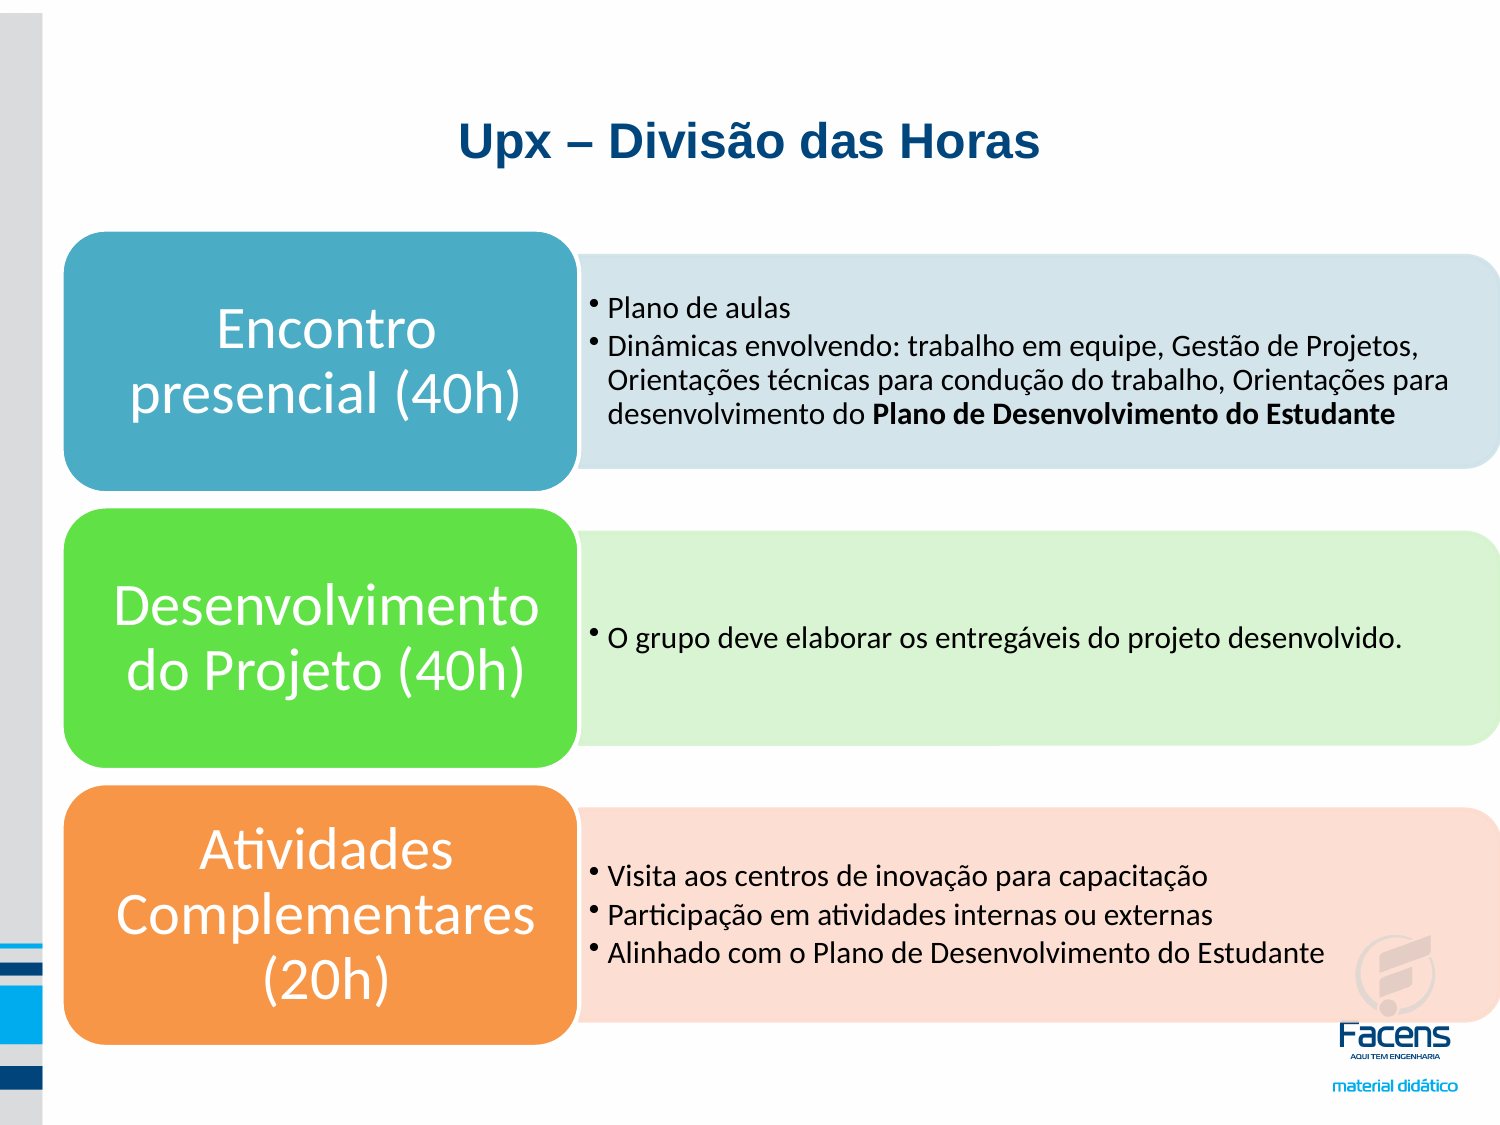

# Upx – Divisão das Horas
Plano de aulas
Dinâmicas envolvendo: trabalho em equipe, Gestão de Projetos, Orientações técnicas para condução do trabalho, Orientações para desenvolvimento do Plano de Desenvolvimento do Estudante
Encontro presencial (40h)
O grupo deve elaborar os entregáveis do projeto desenvolvido.
Desenvolvimento do Projeto (40h)
Visita aos centros de inovação para capacitação
Participação em atividades internas ou externas
Alinhado com o Plano de Desenvolvimento do Estudante
Atividades Complementares (20h)